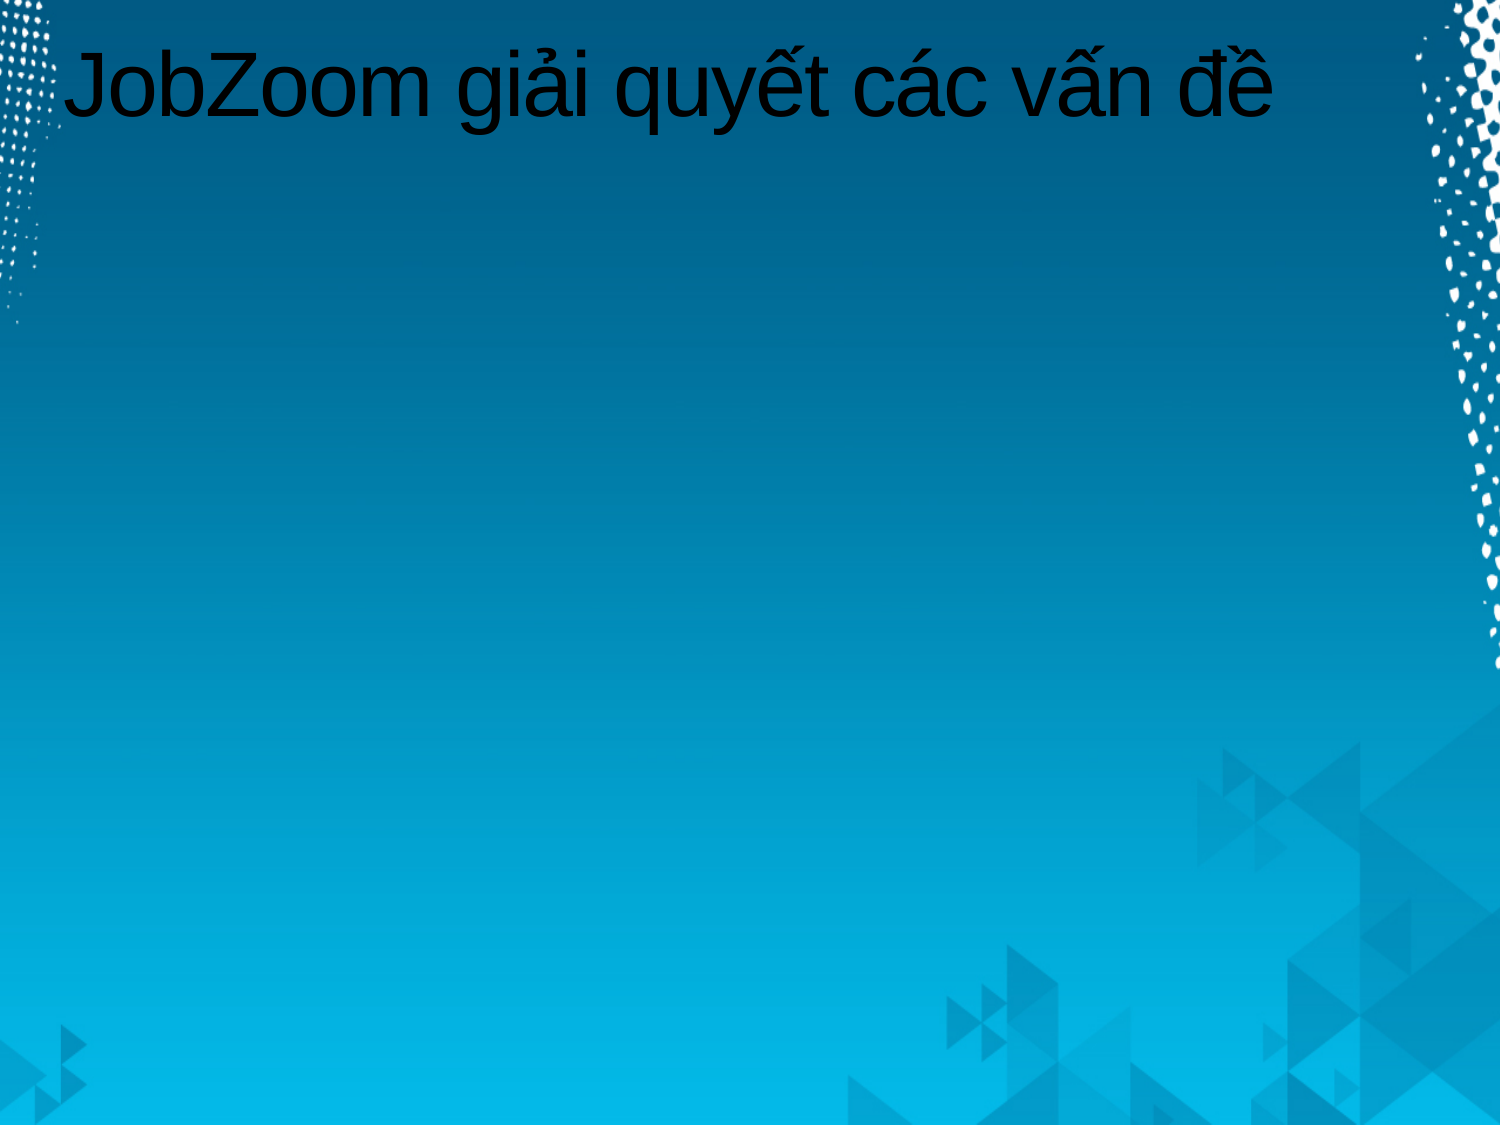

# JobZoom giải quyết các vấn đề